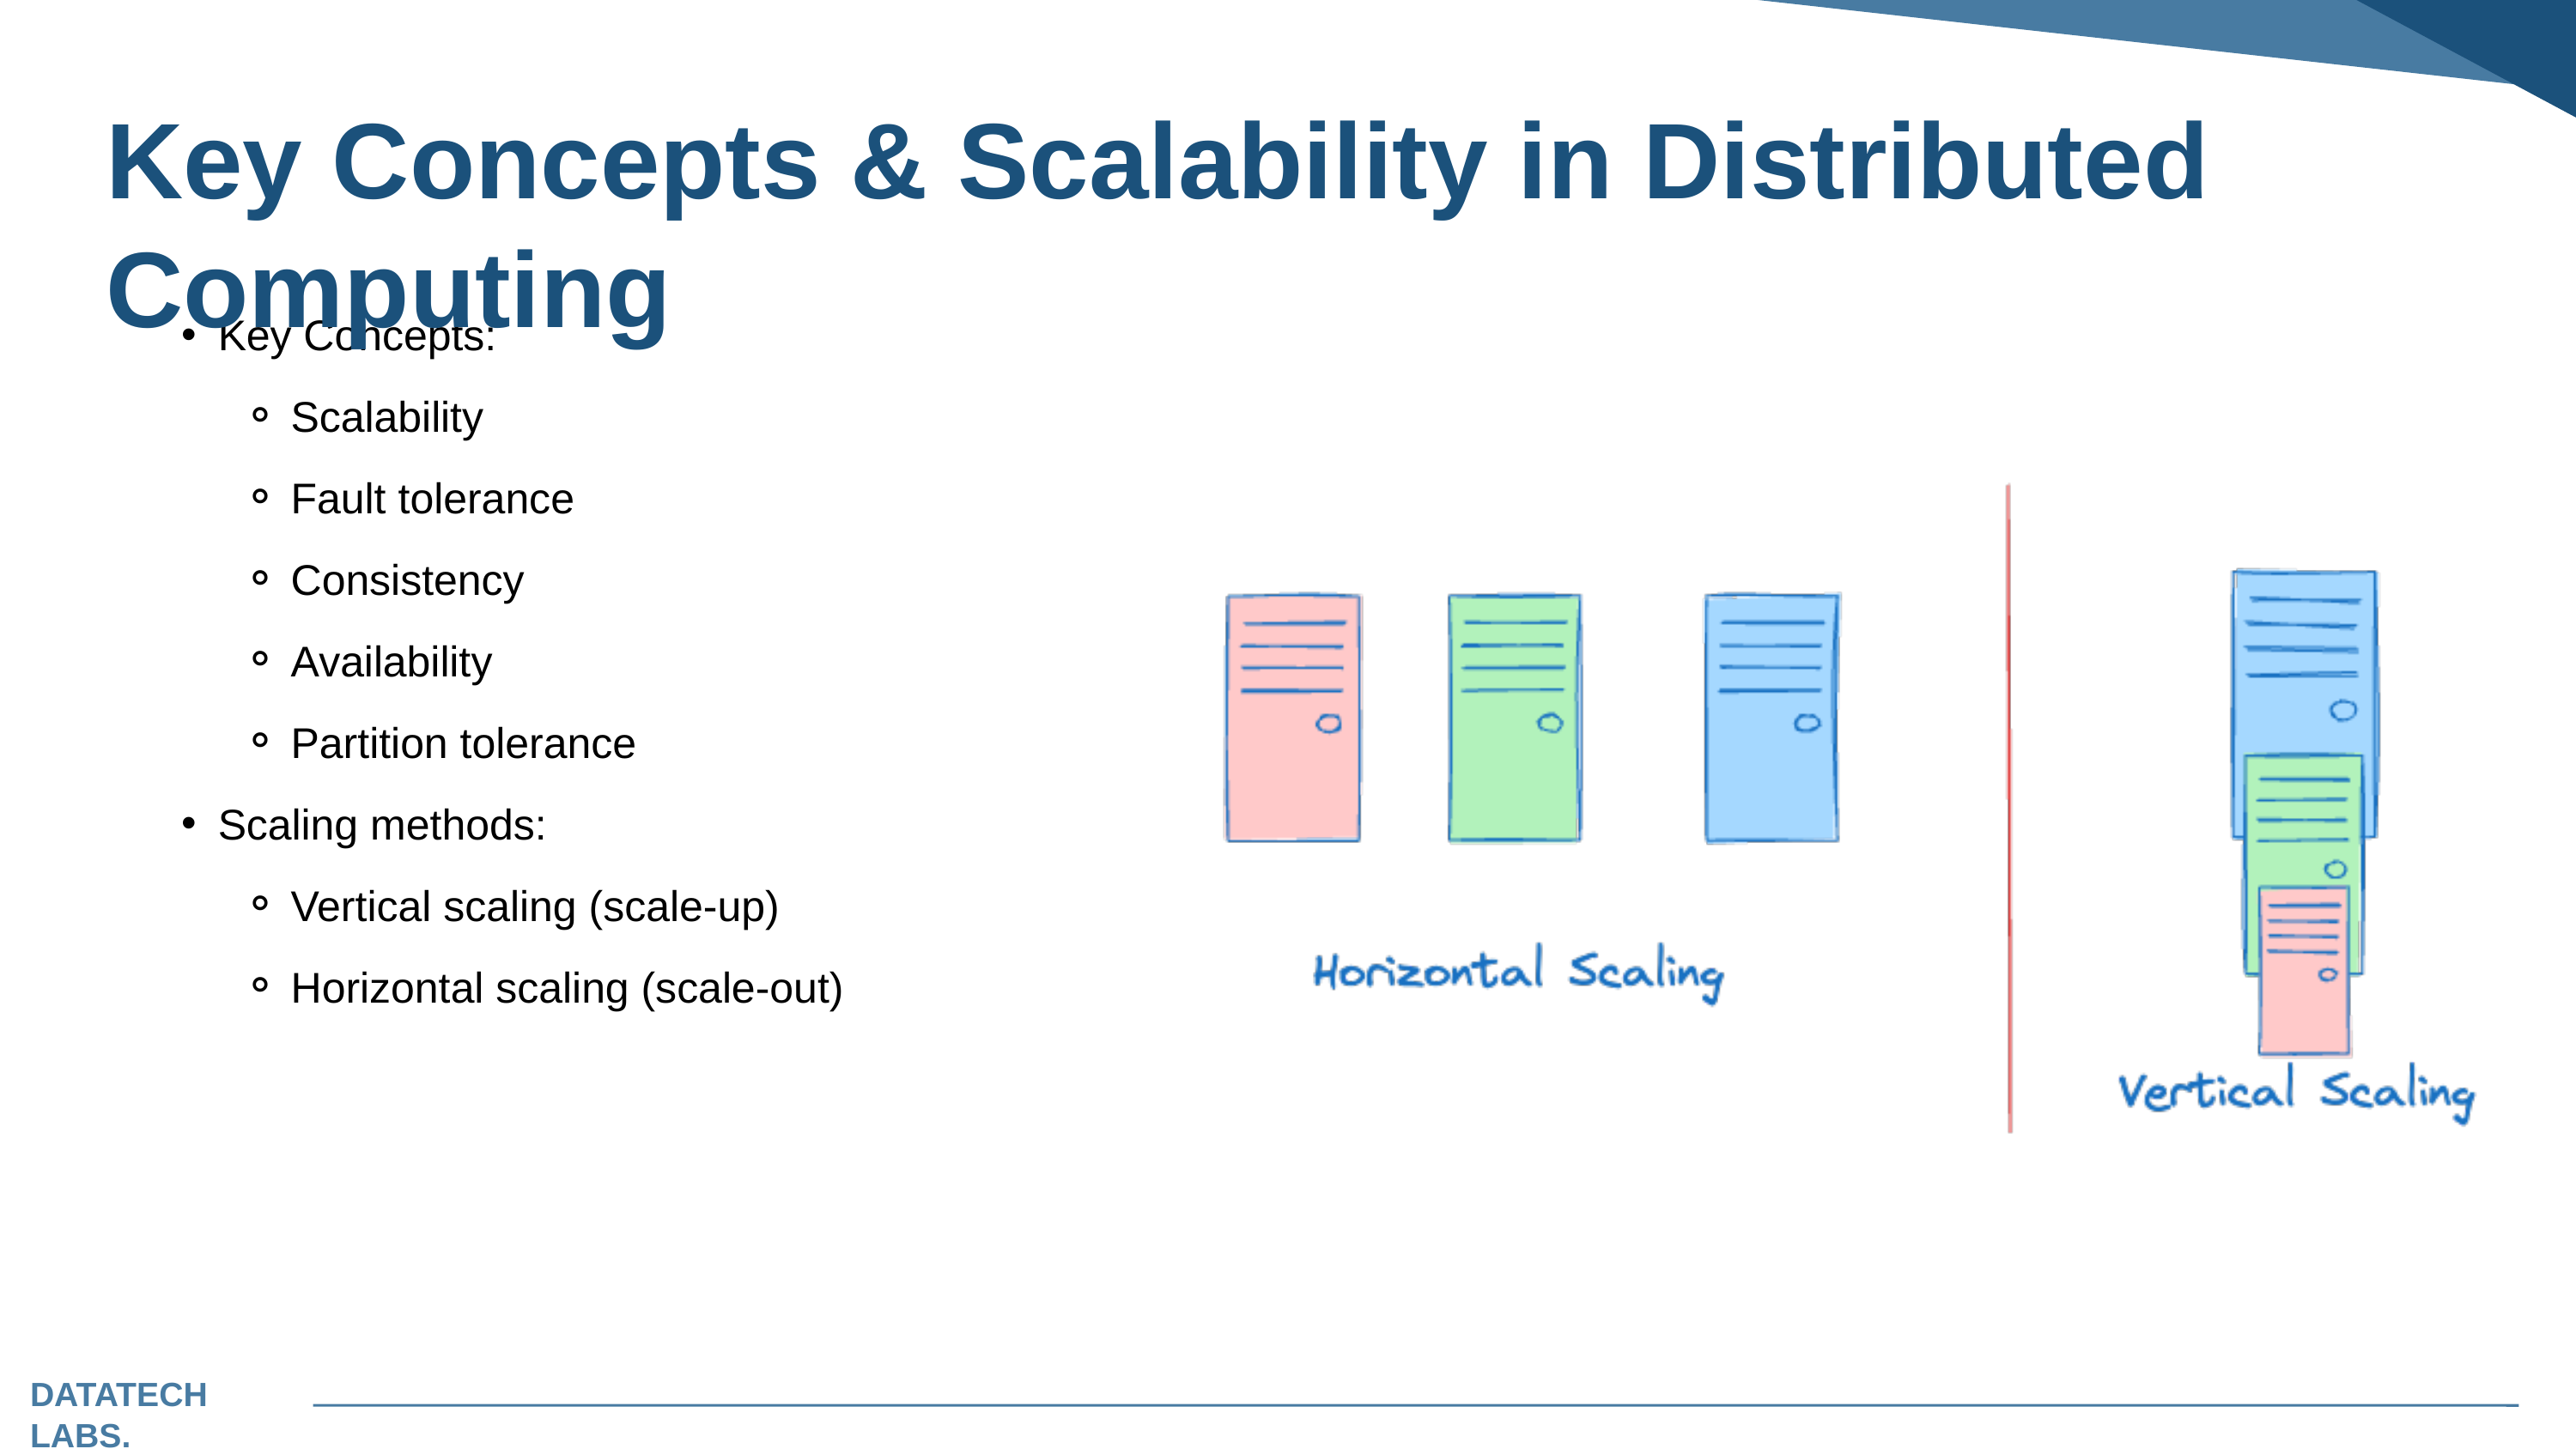

Key Concepts & Scalability in Distributed Computing
Key Concepts:
Scalability
Fault tolerance
Consistency
Availability
Partition tolerance
Scaling methods:
Vertical scaling (scale-up)
Horizontal scaling (scale-out)

DATATECH LABS.